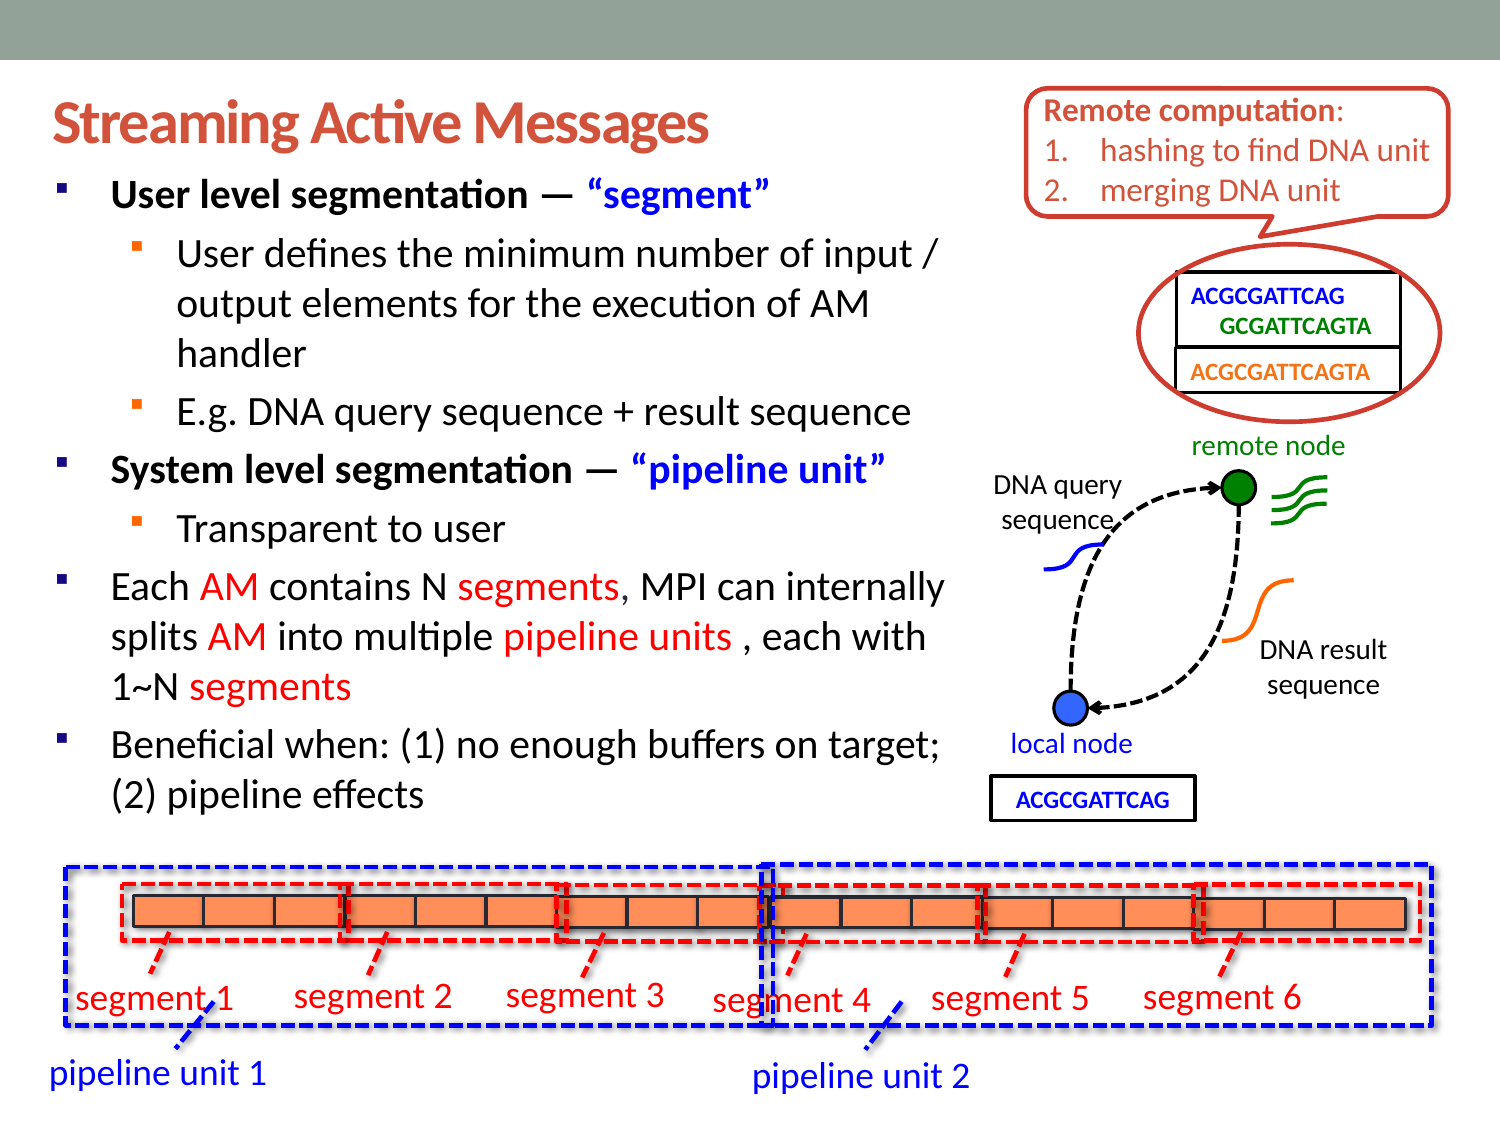

Streaming Active Messages
Remote computation:
hashing to find DNA unit
merging DNA unit

User level segmentation — “segment”
User defines the minimum number of input / output elements for the execution of AM handler
E.g. DNA query sequence + result sequence
System level segmentation — “pipeline unit”
Transparent to user
Each AM contains N segments, MPI can internally splits AM into multiple pipeline units , each with 1~N segments
Beneficial when: (1) no enough buffers on target; (2) pipeline effects

ACGCGATTCAG
     GCGATTCAGTA
ACGCGATTCAGTA
remote node
DNA query sequence

DNA result sequence

local node
ACGCGATTCAG

segment 3
segment 2
segment 6
segment 5
segment 1
segment 4
pipeline unit 1
pipeline unit 2